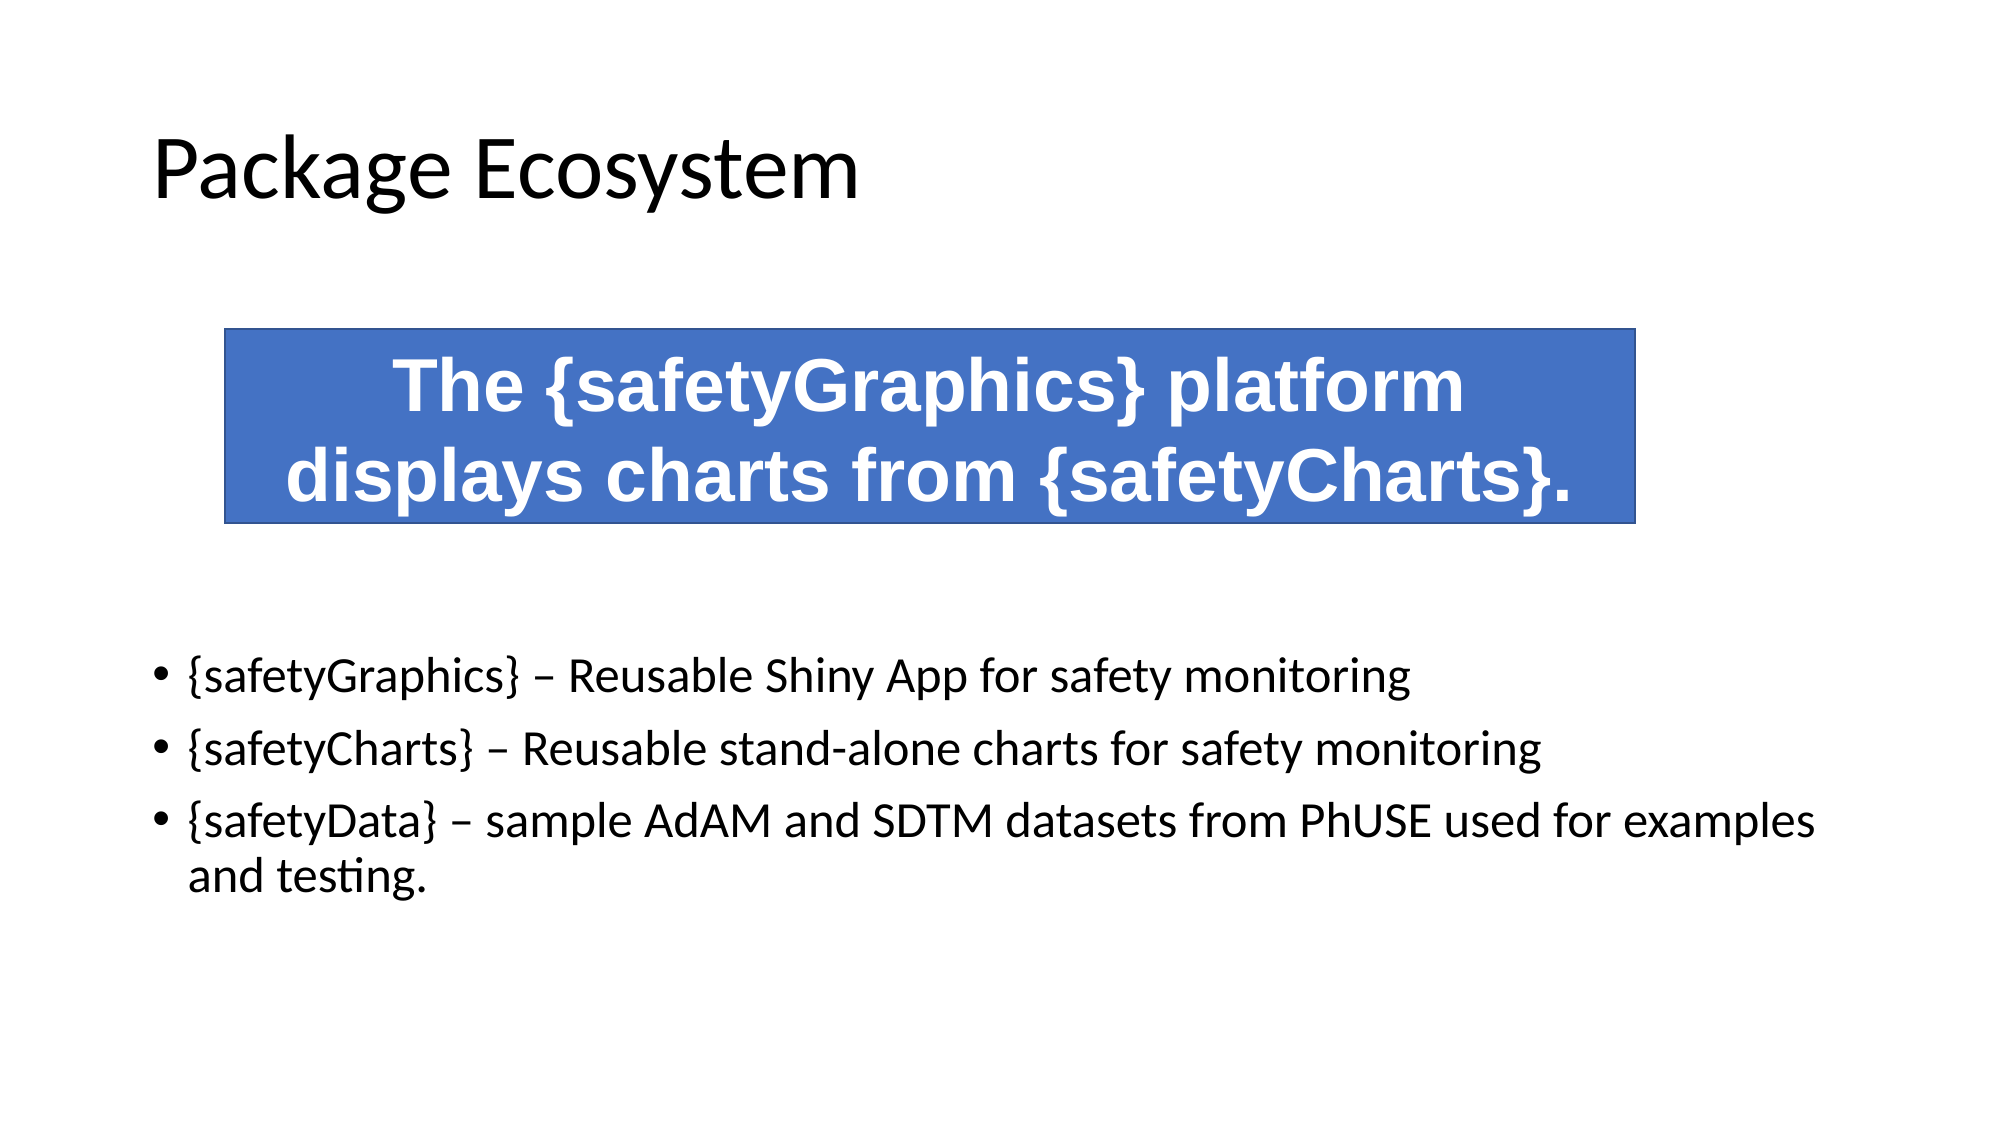

# Package Ecosystem
The {safetyGraphics} platform displays charts from {safetyCharts}.
{safetyGraphics} – Reusable Shiny App for safety monitoring
{safetyCharts} – Reusable stand-alone charts for safety monitoring
{safetyData} – sample AdAM and SDTM datasets from PhUSE used for examples and testing.